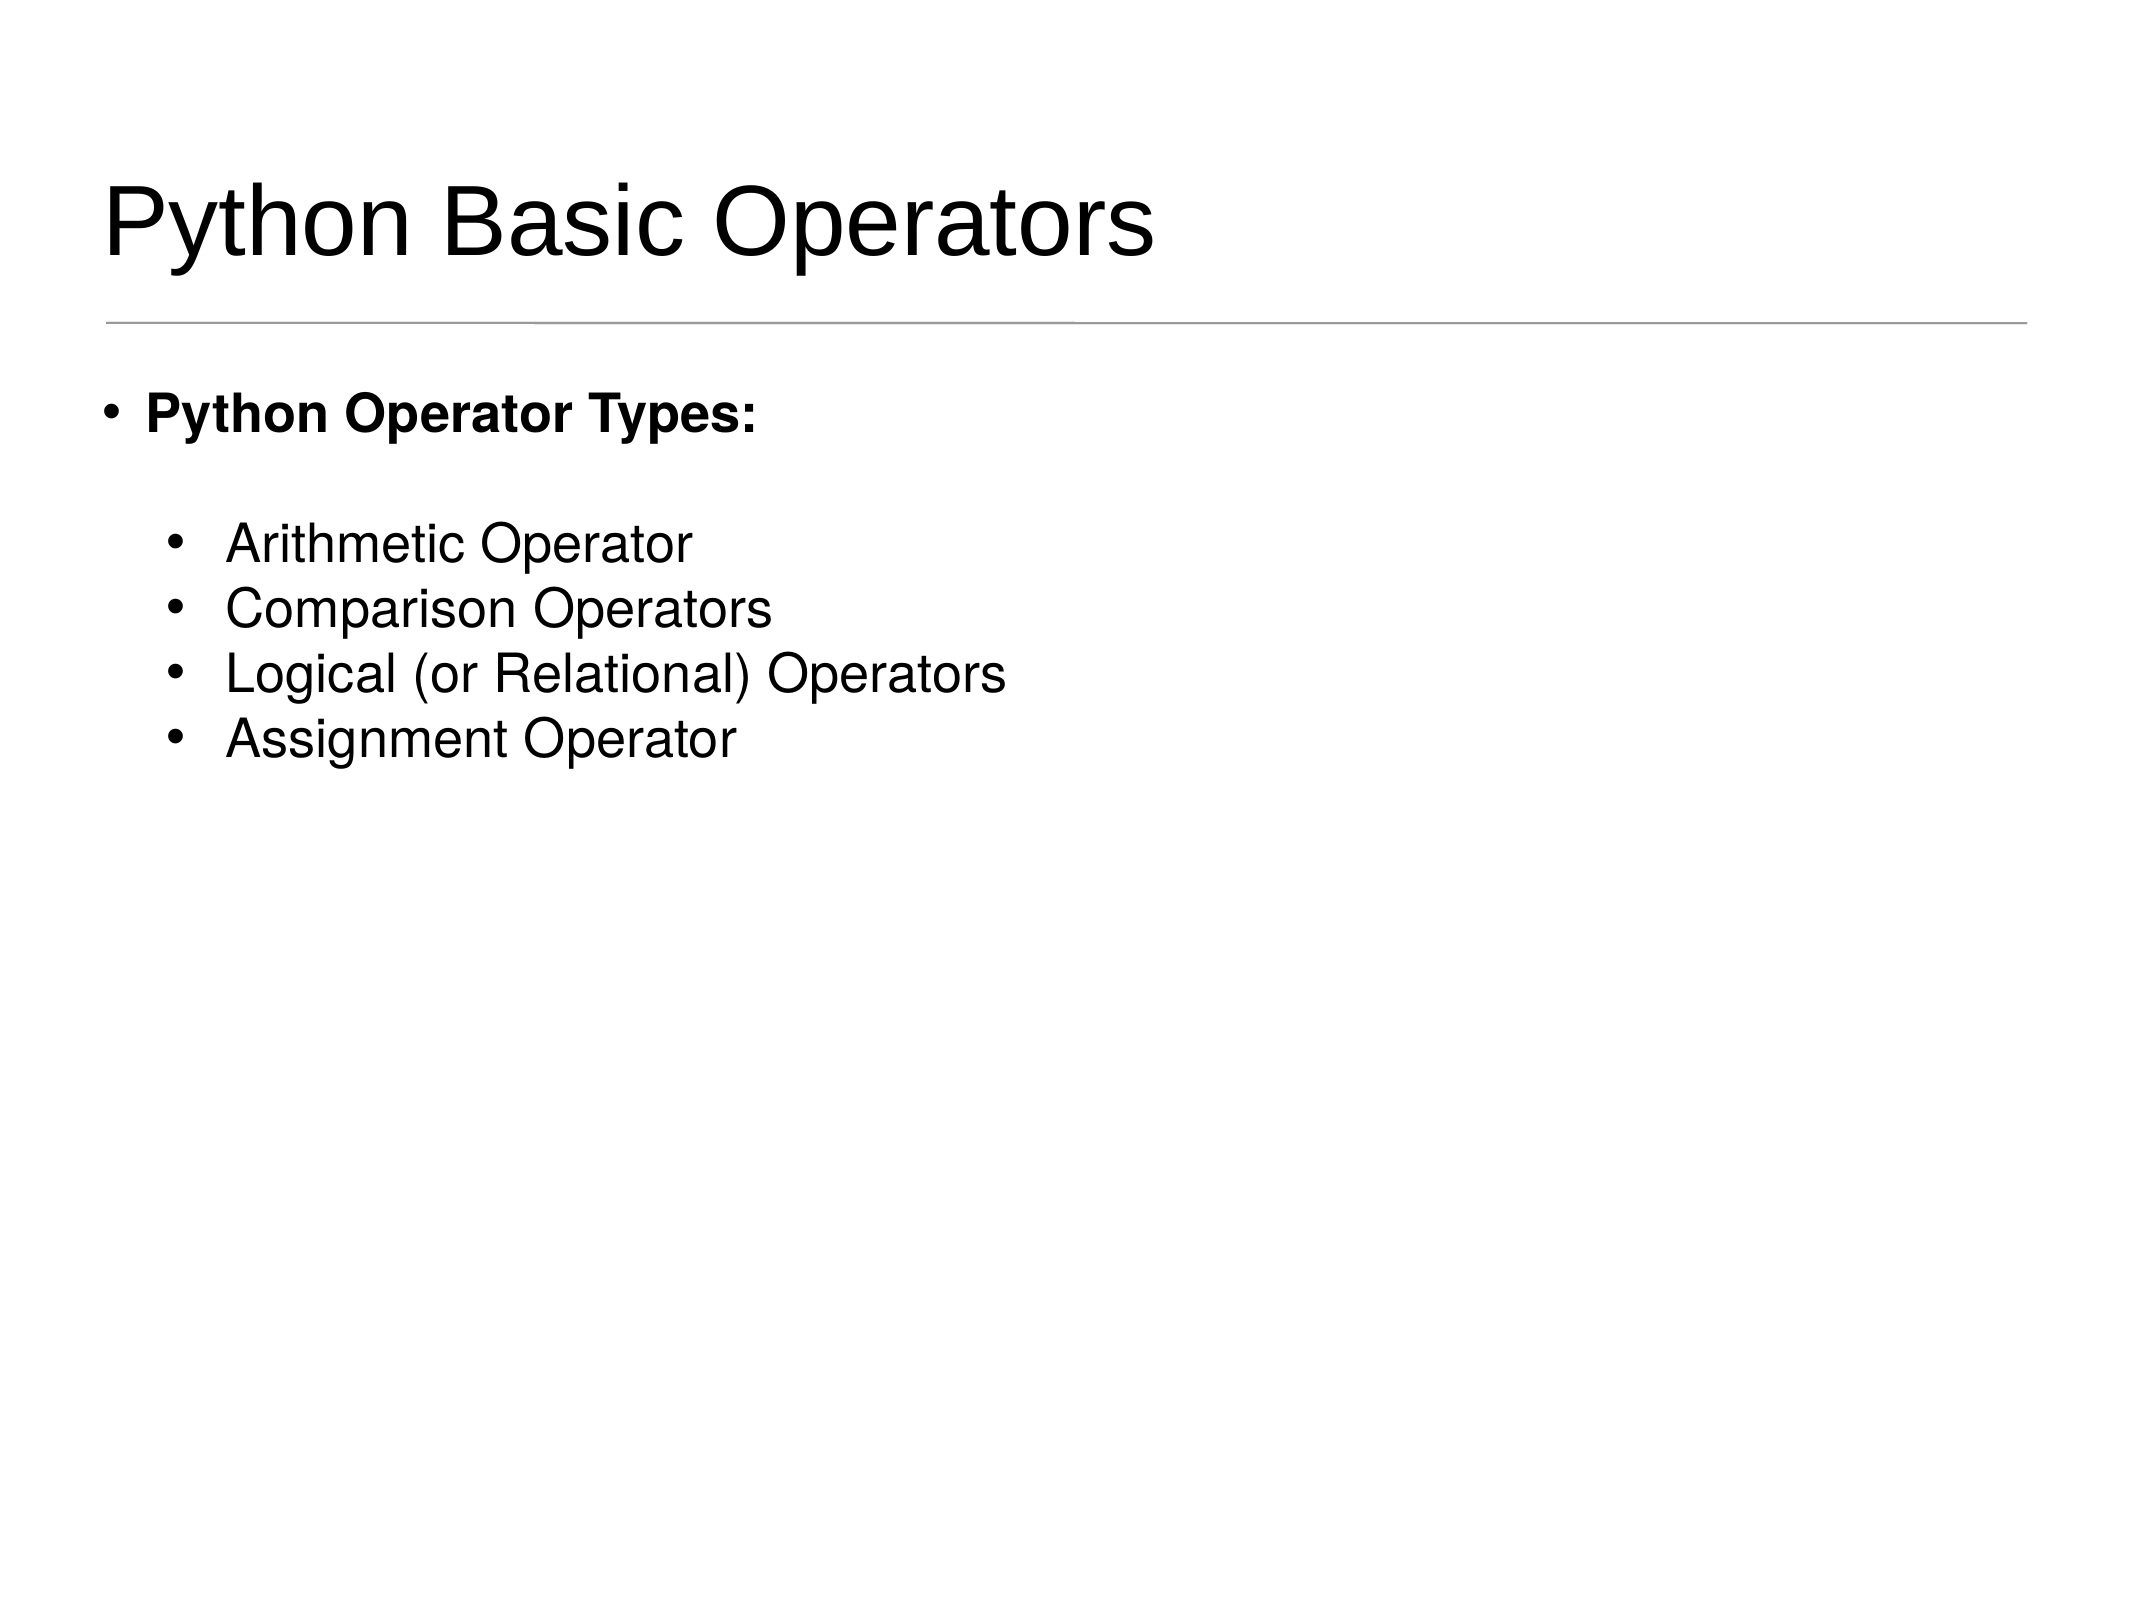

# Python Basic Operators

Python Operator Types:

 Arithmetic Operator
 Comparison Operators
 Logical (or Relational) Operators
 Assignment Operator